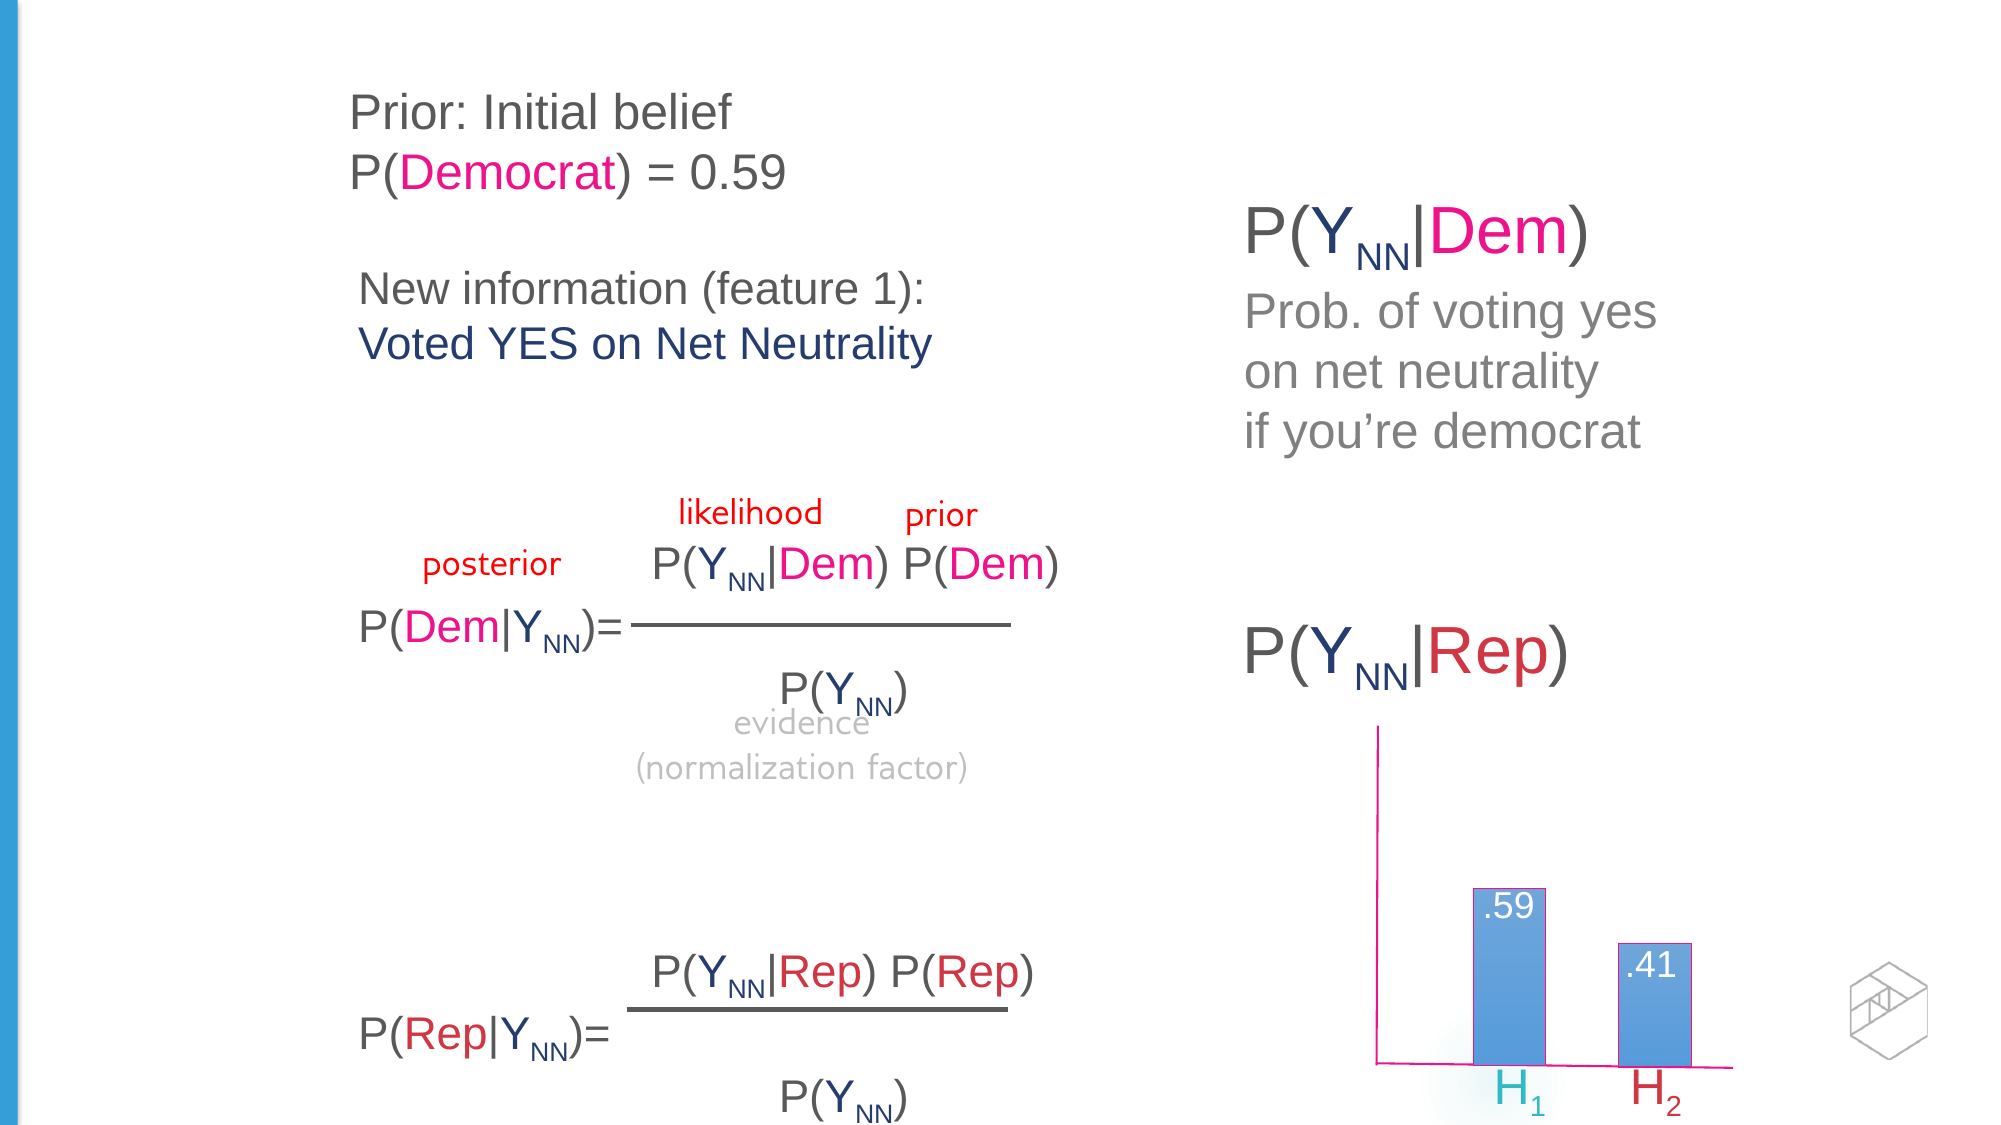

Prior: Initial belief
P(Democrat) = 0.59

P(YNN|Dem)
Prob. of voting yes
on net neutrality
if you’re democrat
New information (feature 1):
Voted YES on Net Neutrality

                       P(YNN|Dem) P(Dem)
P(Dem|YNN)=
                                 P(YNN)

                       P(YNN|Rep) P(Rep)
P(Rep|YNN)=
                                 P(YNN)

likelihood
prior
posterior
P(YNN|Rep)

evidence
(normalization factor)

.59

.41

H1          H2